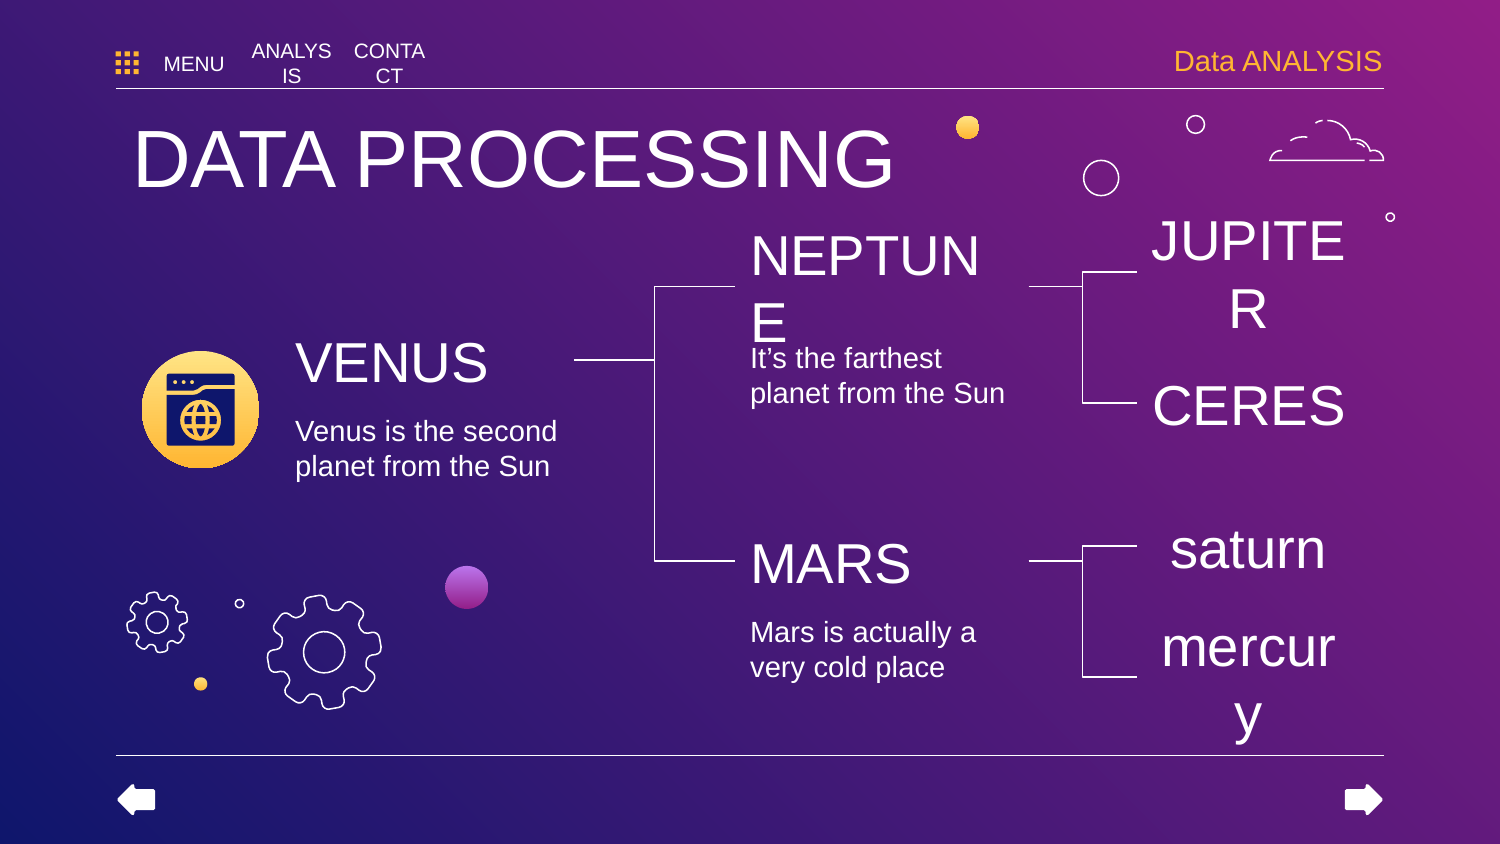

Data ANALYSIS
MENU
ANALYSIS
CONTACT

# DATA PROCESSING

JUPITER
NEPTUNE
It’s the farthest planet from the Sun
VENUS

CERES
Venus is the second planet from the Sun
saturn
MARS

Mars is actually a very cold place

mercury